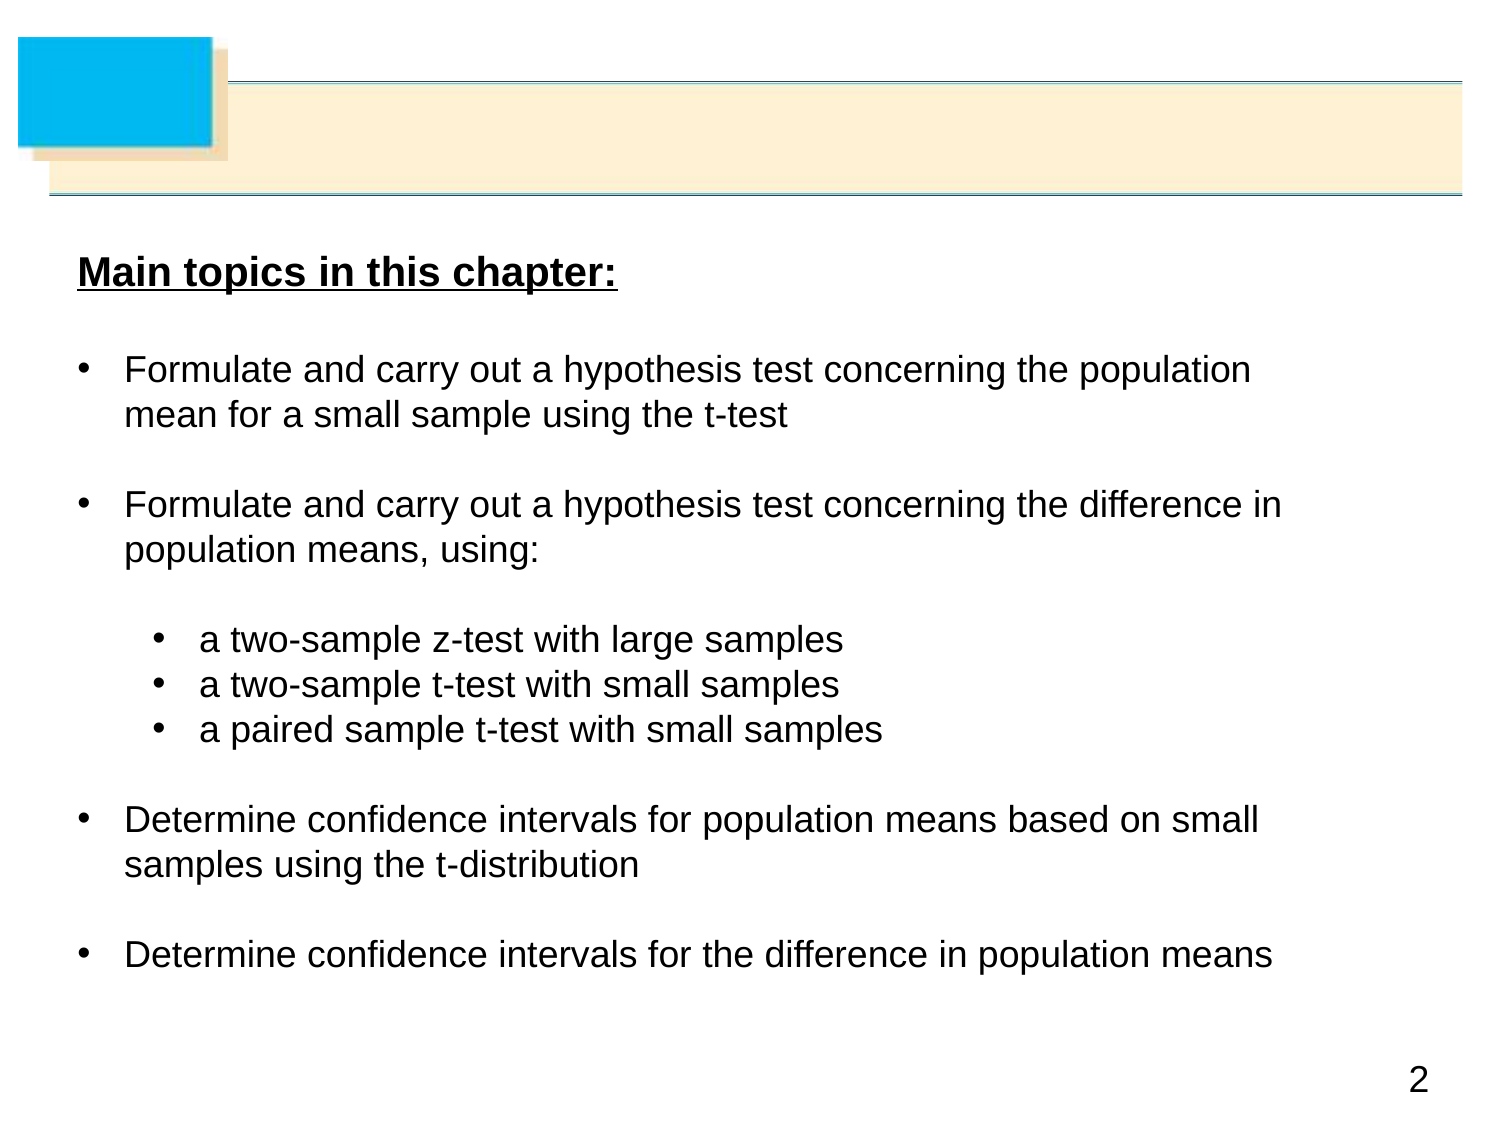

Main topics in this chapter:

Formulate and carry out a hypothesis test concerning the population mean for a small sample using the t-test

Formulate and carry out a hypothesis test concerning the difference in population means, using:

a two-sample z-test with large samples
a two-sample t-test with small samples
a paired sample t-test with small samples

Determine confidence intervals for population means based on small samples using the t-distribution

Determine confidence intervals for the difference in population means